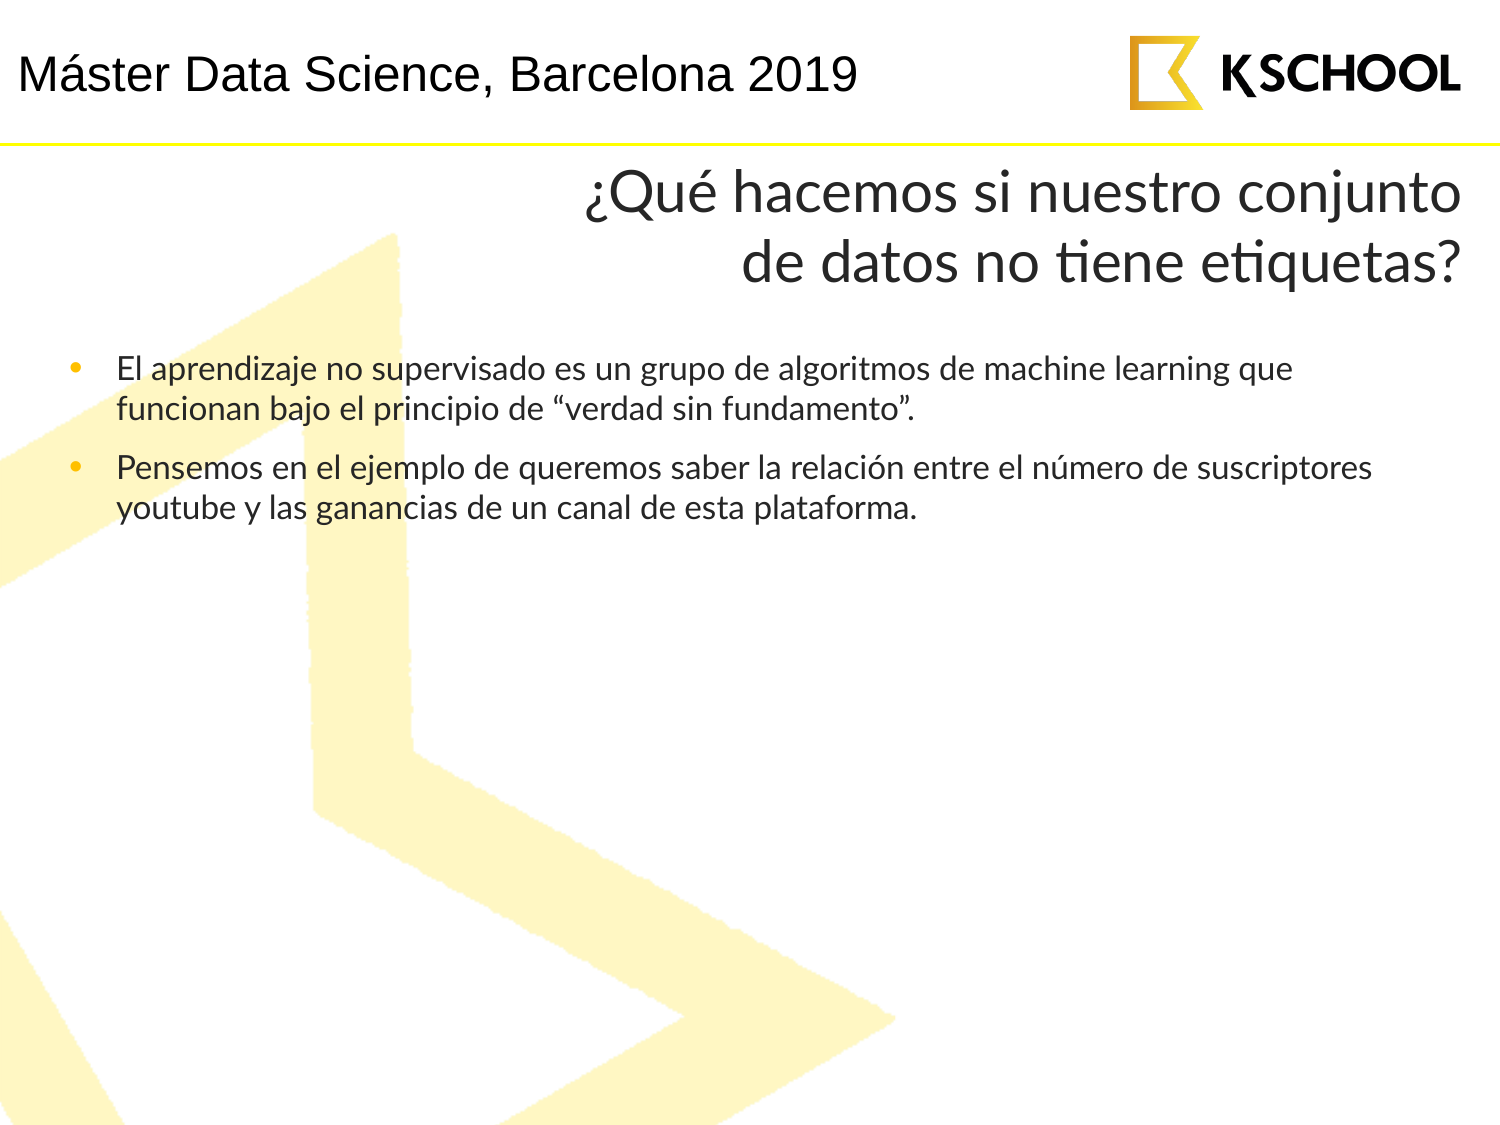

# ¿Qué hacemos si nuestro conjunto de datos no tiene etiquetas?
El aprendizaje no supervisado es un grupo de algoritmos de machine learning que funcionan bajo el principio de “verdad sin fundamento”.
Pensemos en el ejemplo de queremos saber la relación entre el número de suscriptores youtube y las ganancias de un canal de esta plataforma.